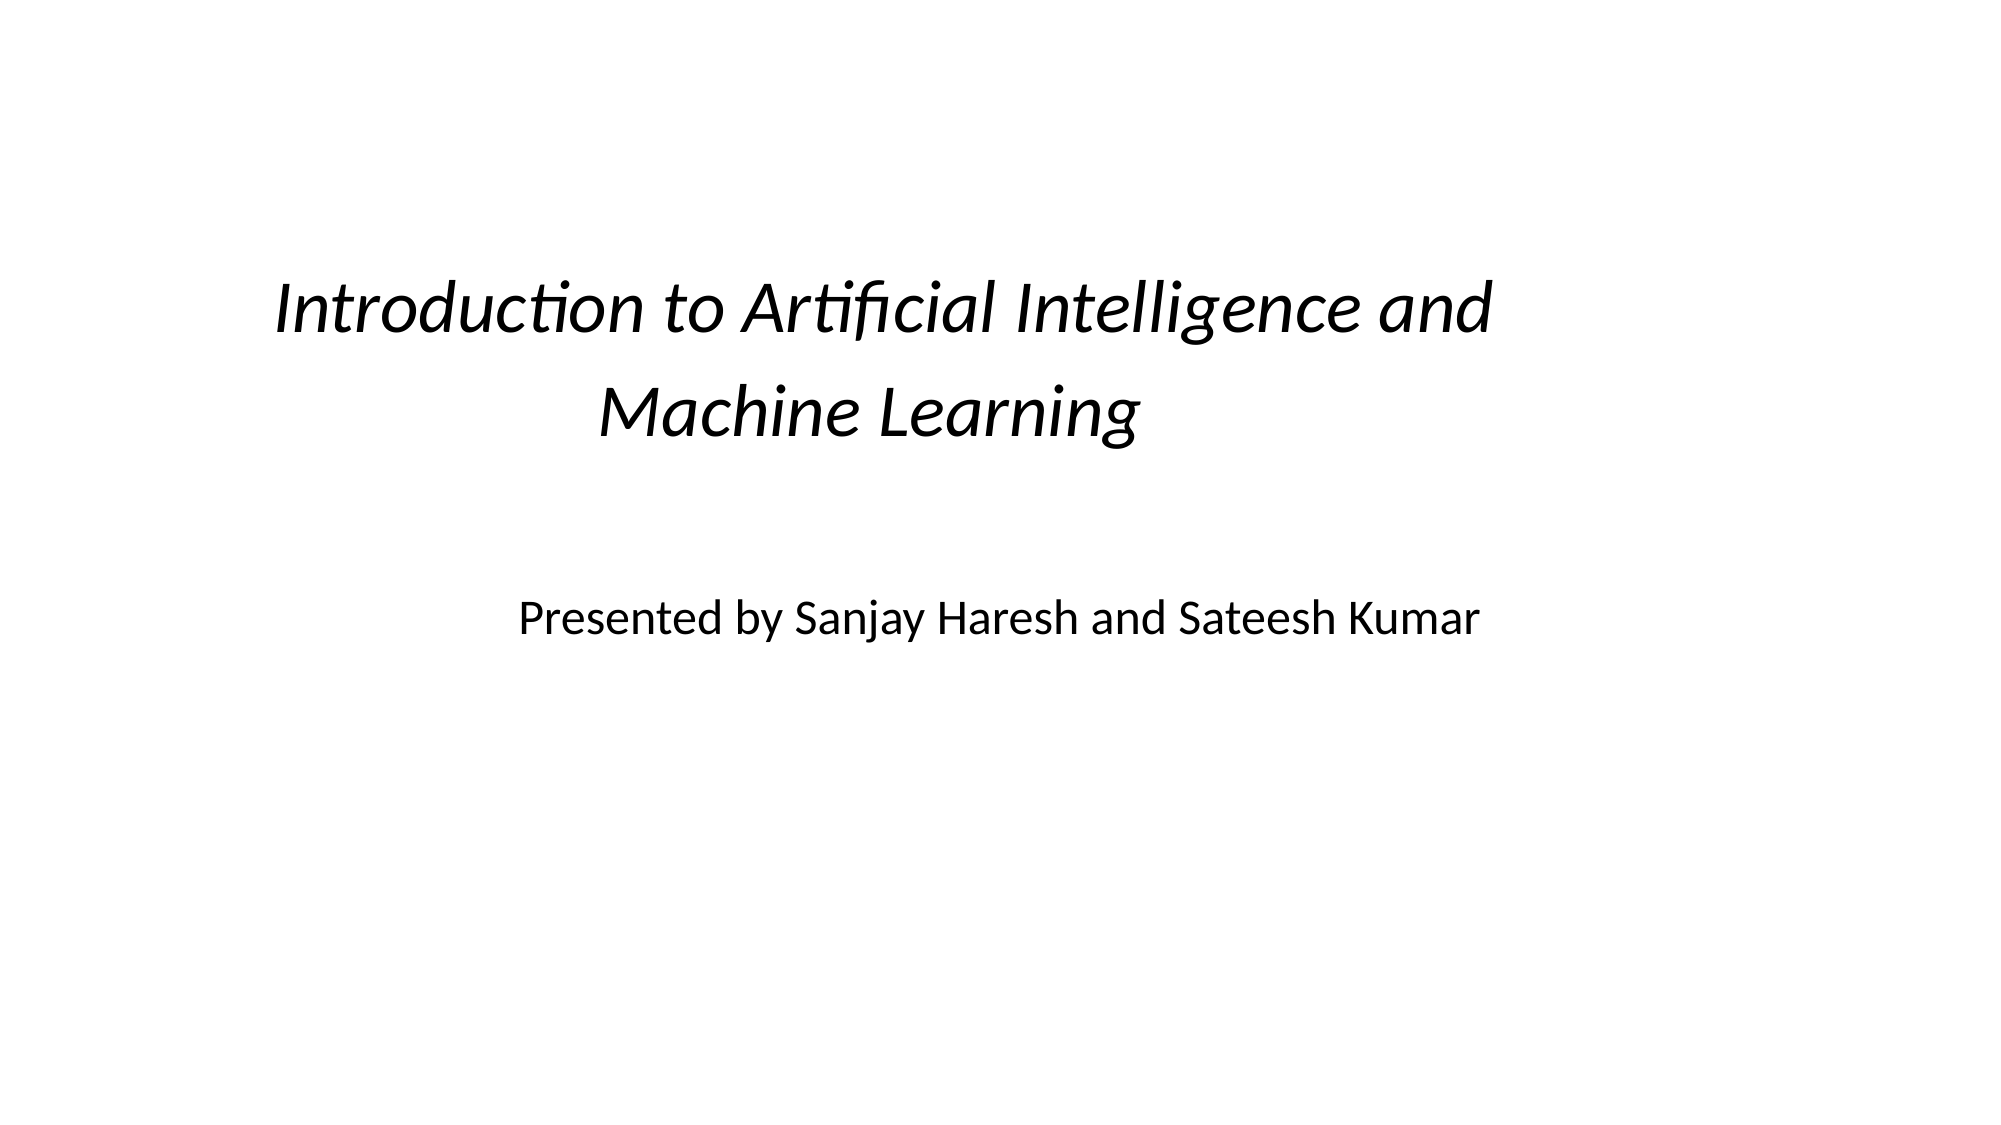

Introduction to Artificial Intelligence and Machine Learning
Presented by Sanjay Haresh and Sateesh Kumar